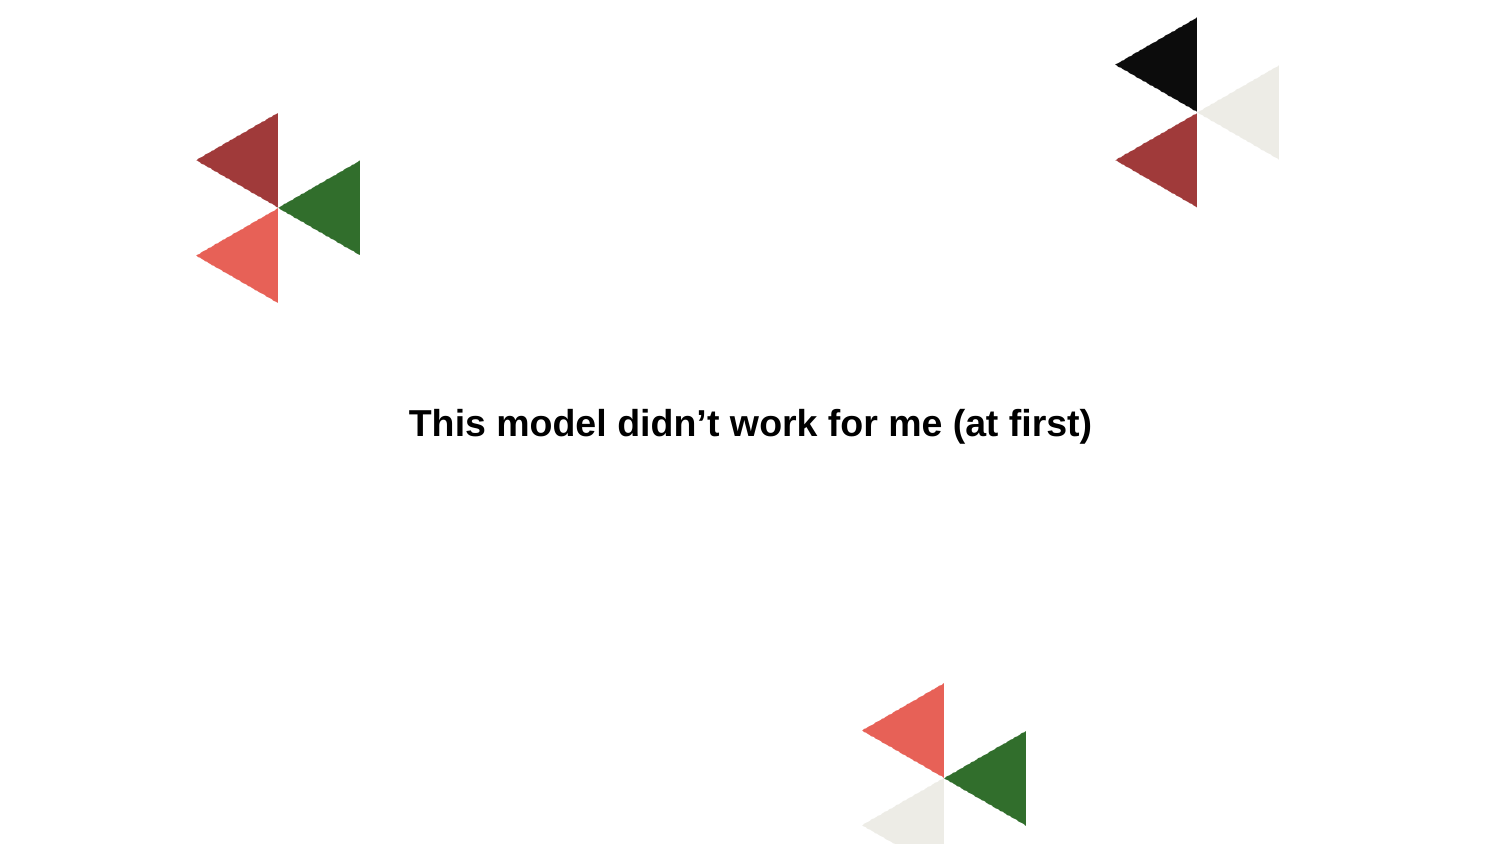

This model didn’t work for me (at first)